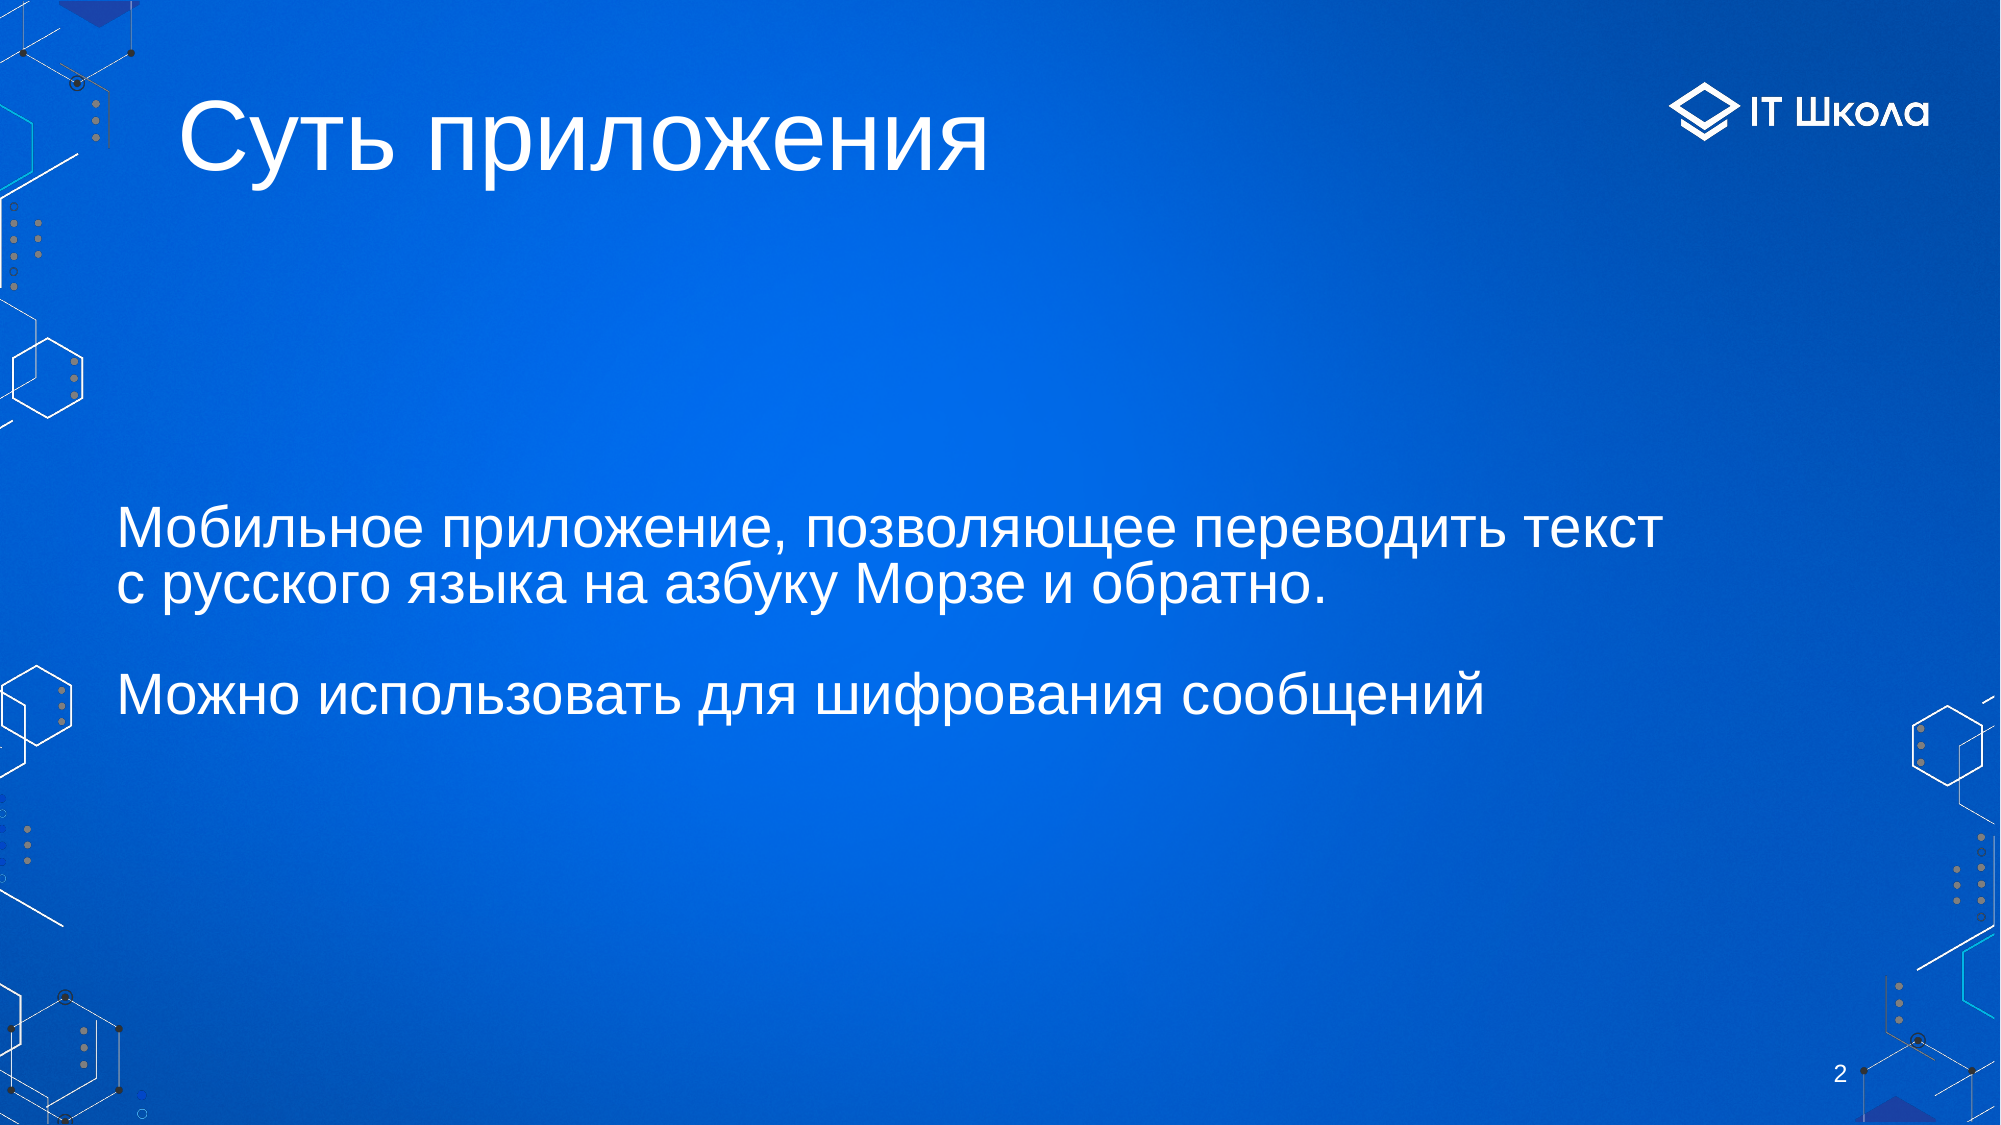

Суть приложения

# Мобильное приложение, позволяющее переводить текст с русского языка на азбуку Морзе и обратно. Можно использовать для шифрования сообщений
2